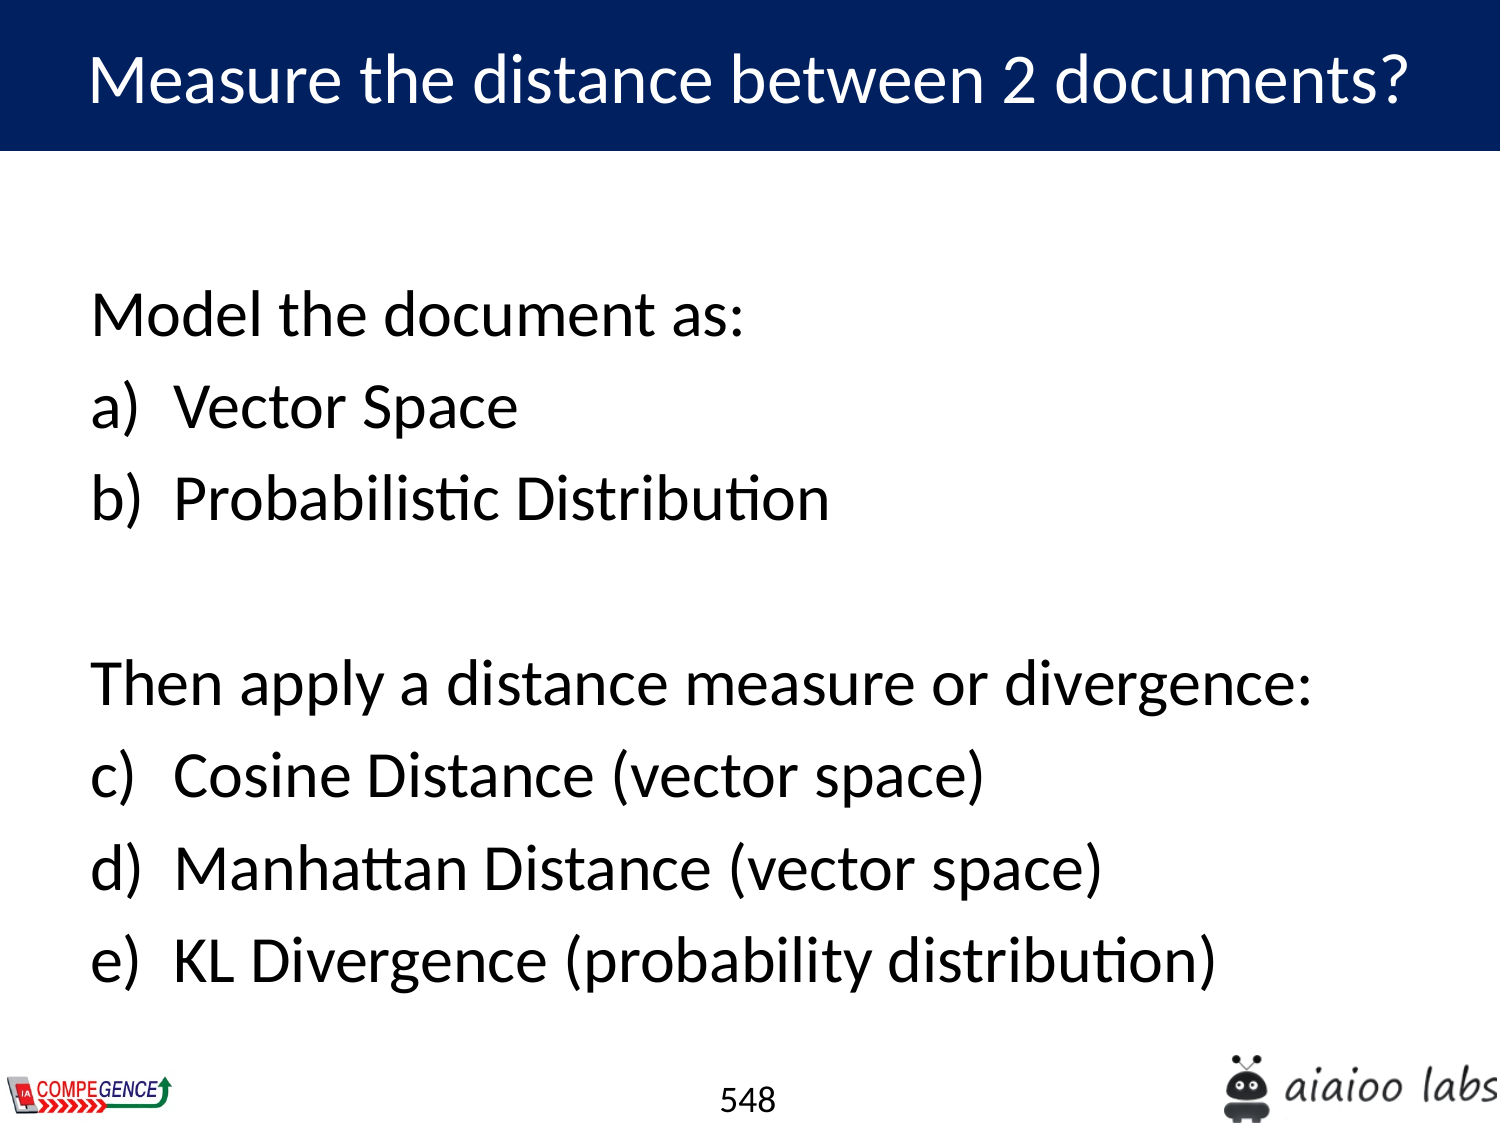

Measure the distance between 2 documents?
Model the document as:
Vector Space
Probabilistic Distribution

Then apply a distance measure or divergence:
Cosine Distance (vector space)
Manhattan Distance (vector space)
KL Divergence (probability distribution)